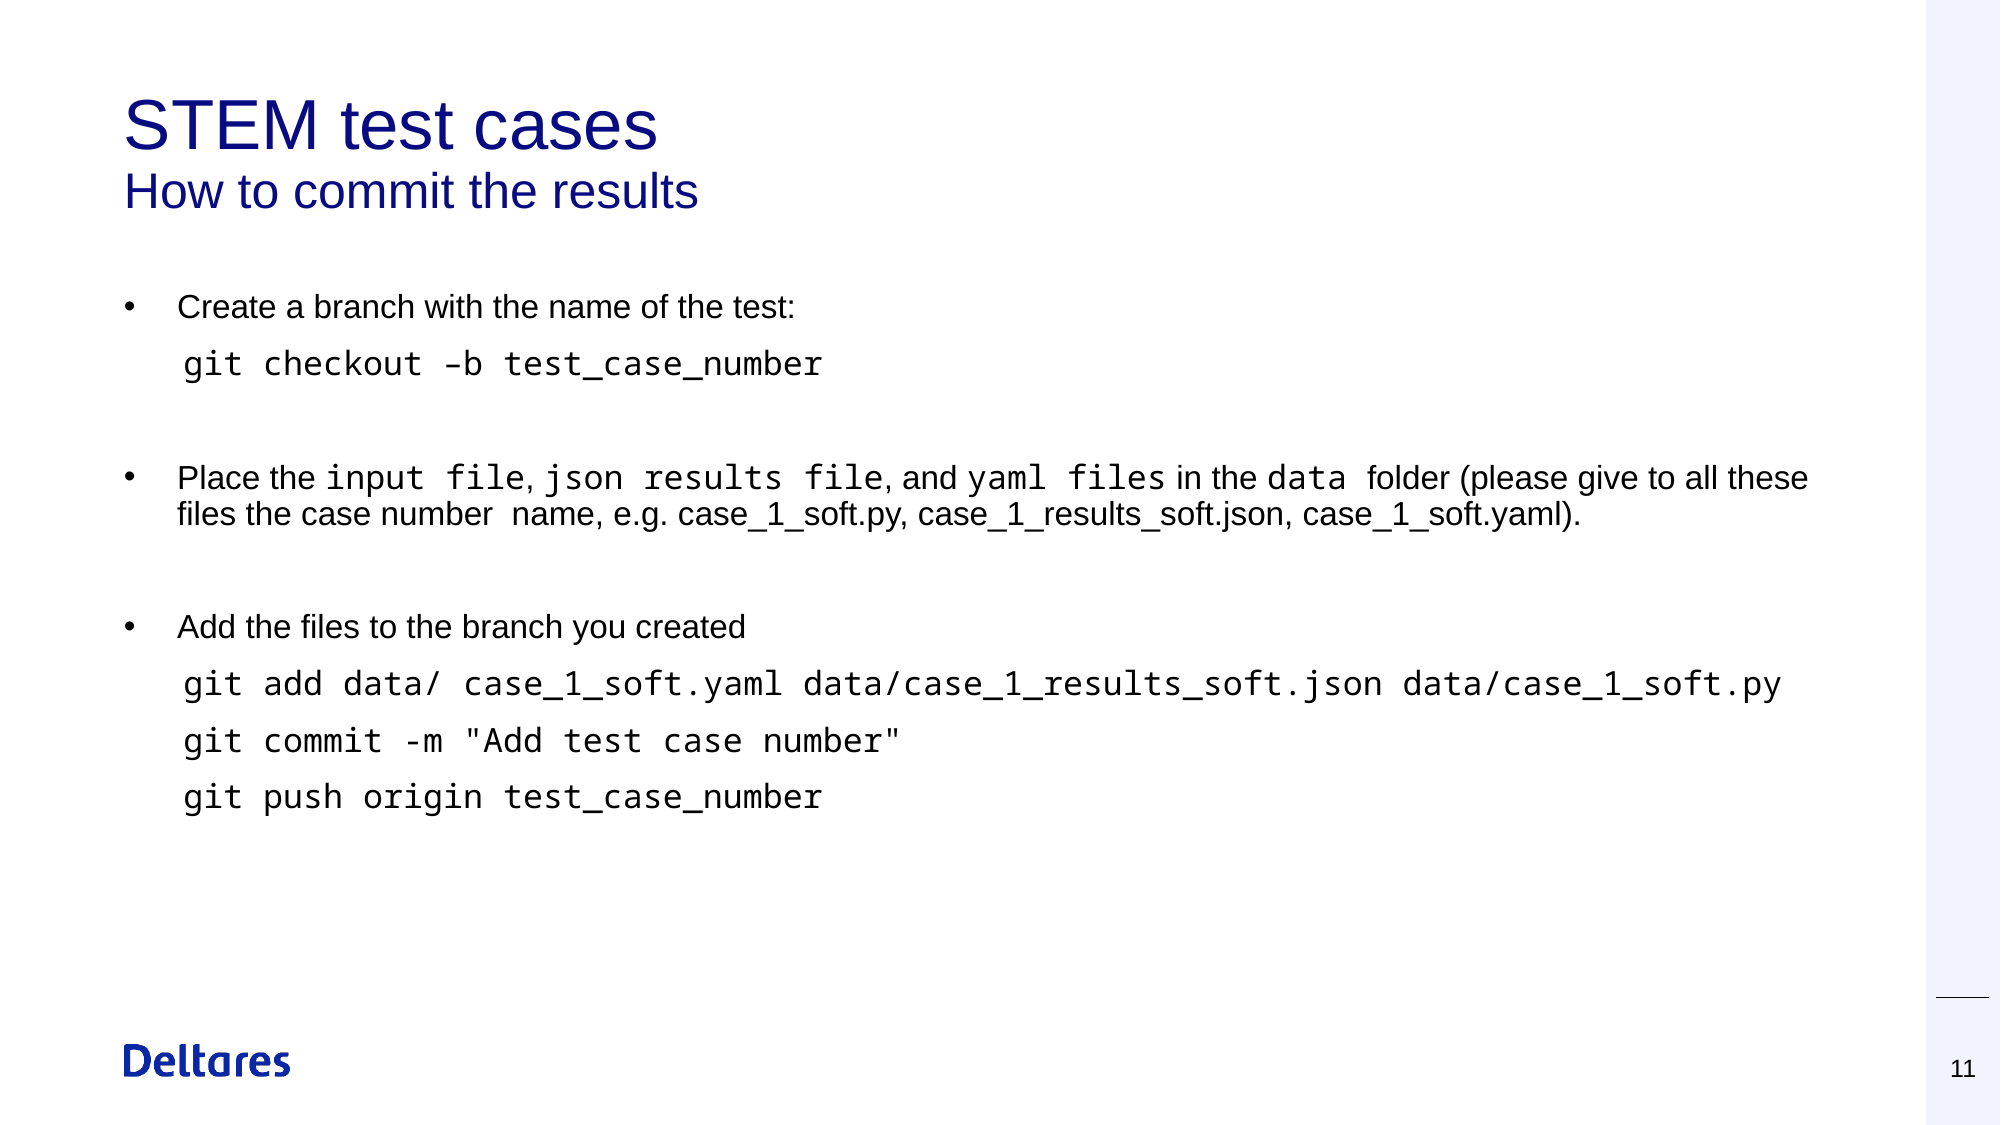

# STEM test cases How to commit the results
Create a branch with the name of the test:
git checkout –b test_case_number

Place the input file, json results file, and yaml files in the data folder (please give to all these files the case number  name, e.g. case_1_soft.py, case_1_results_soft.json, case_1_soft.yaml).

Add the files to the branch you created
git add data/ case_1_soft.yaml data/case_1_results_soft.json data/case_1_soft.py
git commit -m "Add test case number"
git push origin test_case_number

11